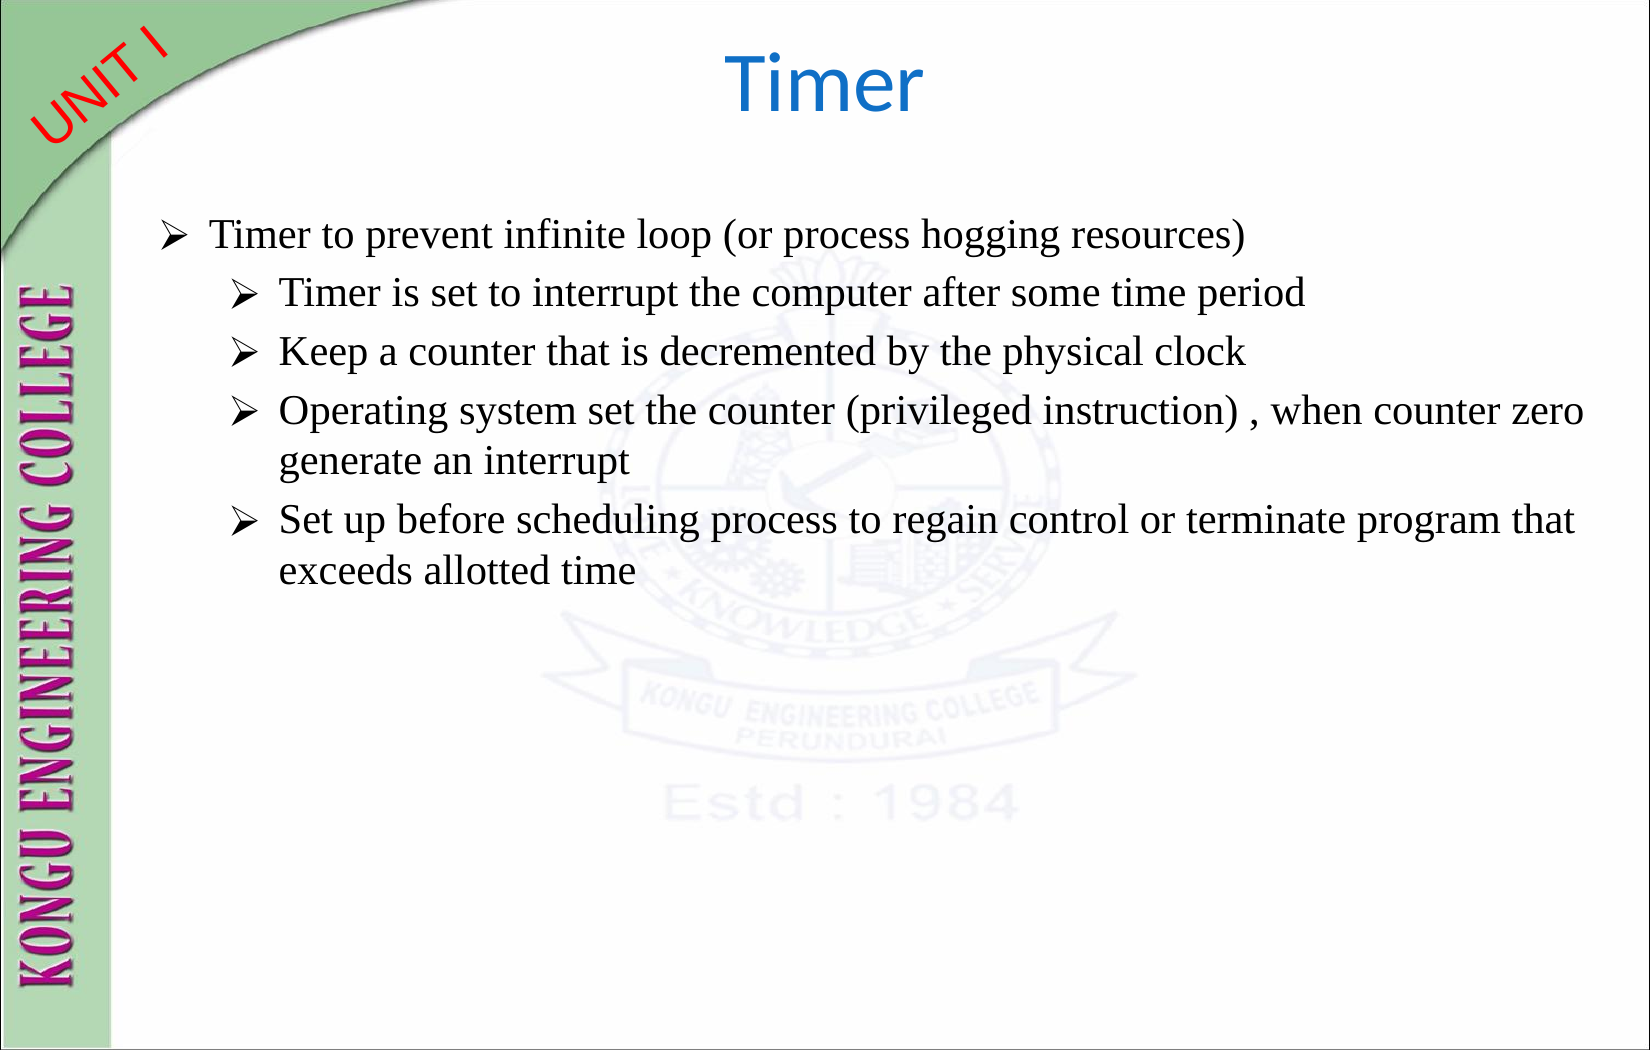

# Timer
Timer to prevent infinite loop (or process hogging resources)
Timer is set to interrupt the computer after some time period
Keep a counter that is decremented by the physical clock
Operating system set the counter (privileged instruction) , when counter zero generate an interrupt
Set up before scheduling process to regain control or terminate program that exceeds allotted time